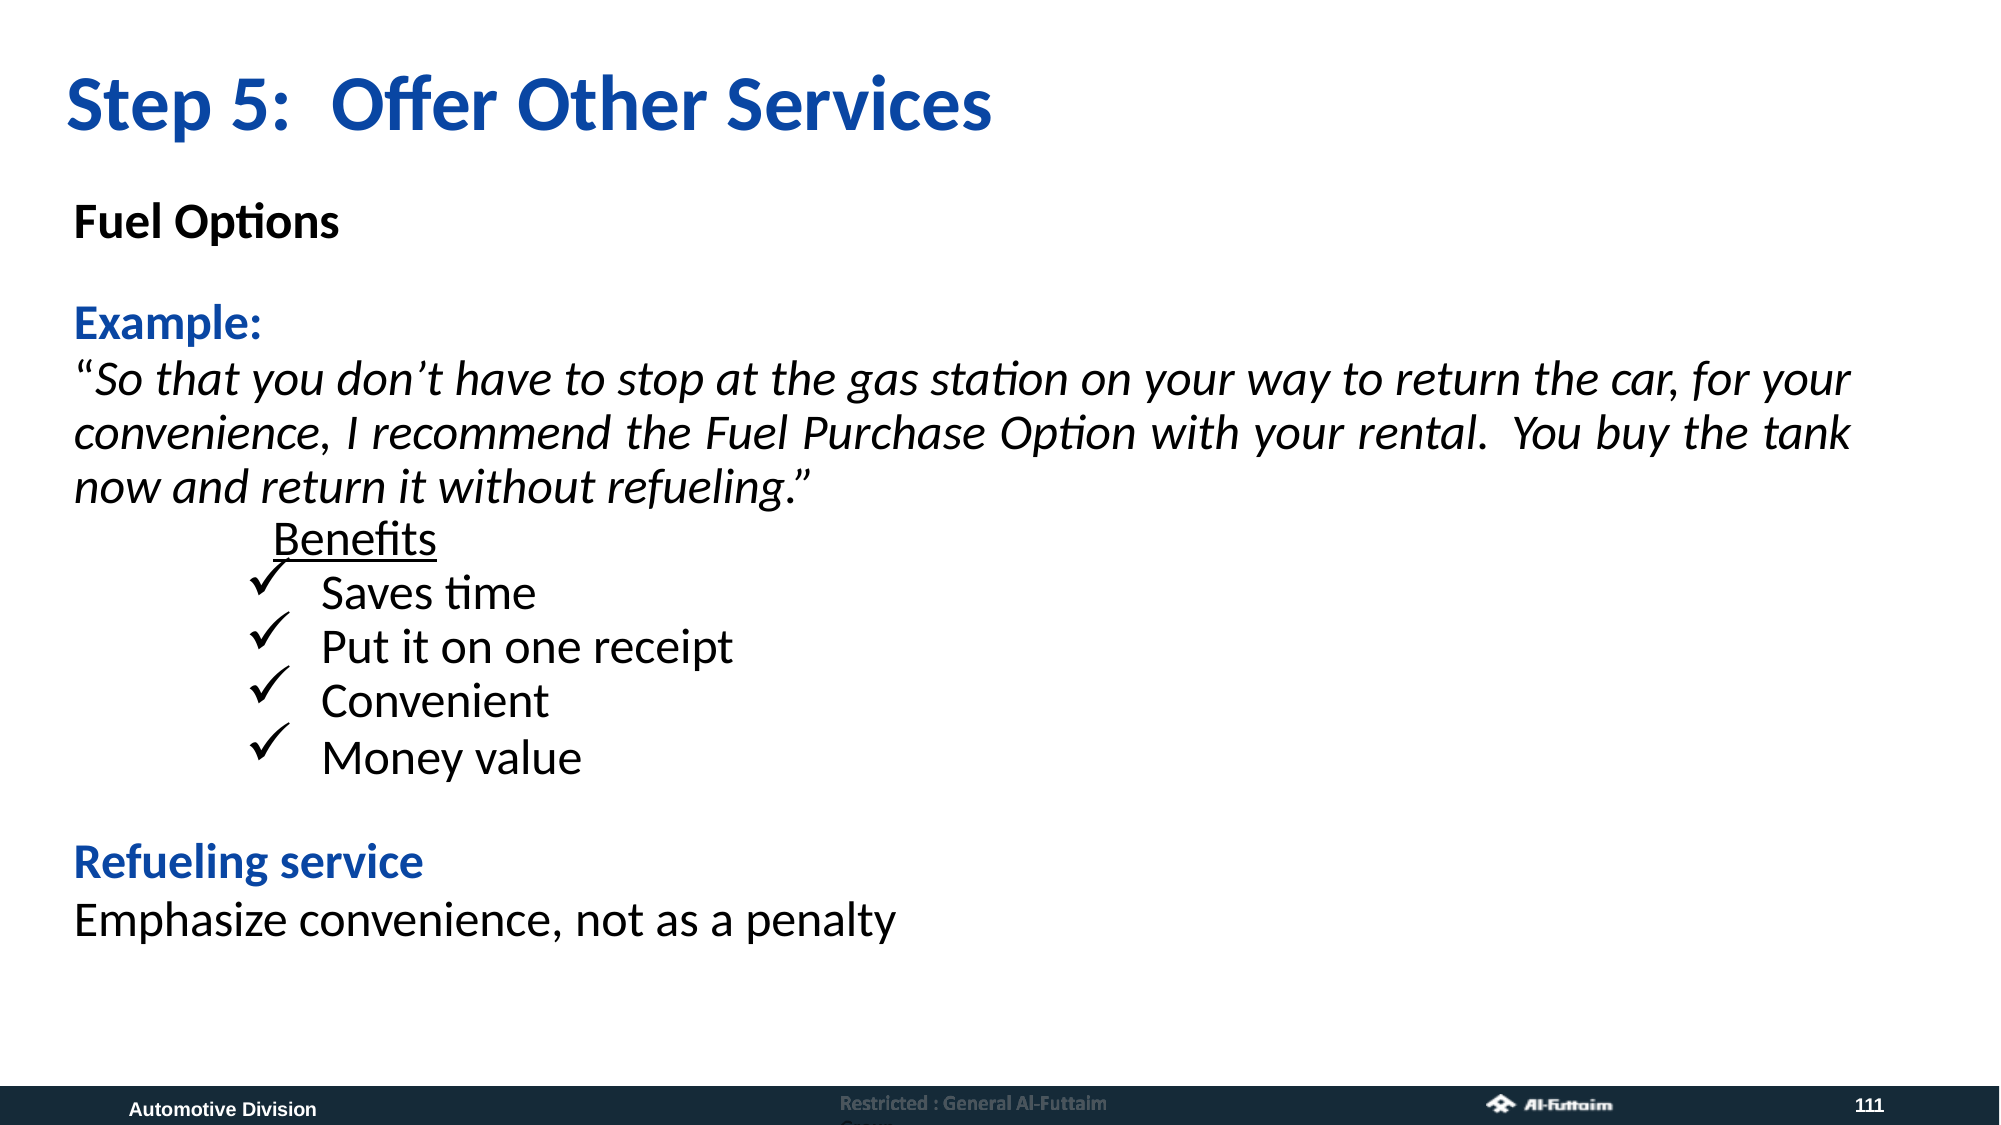

# Step 5:	Offer Other Services
Fuel Options
Example:
“So that you don’t have to stop at the gas station on your way to return the car, for your convenience, I recommend the Fuel Purchase Option with your rental. You buy the tank now and return it without refueling.”
Benefits
Saves time
Put it on one receipt
Convenient
Money value
Refueling service
Emphasize convenience, not as a penalty
111
Automotive Division